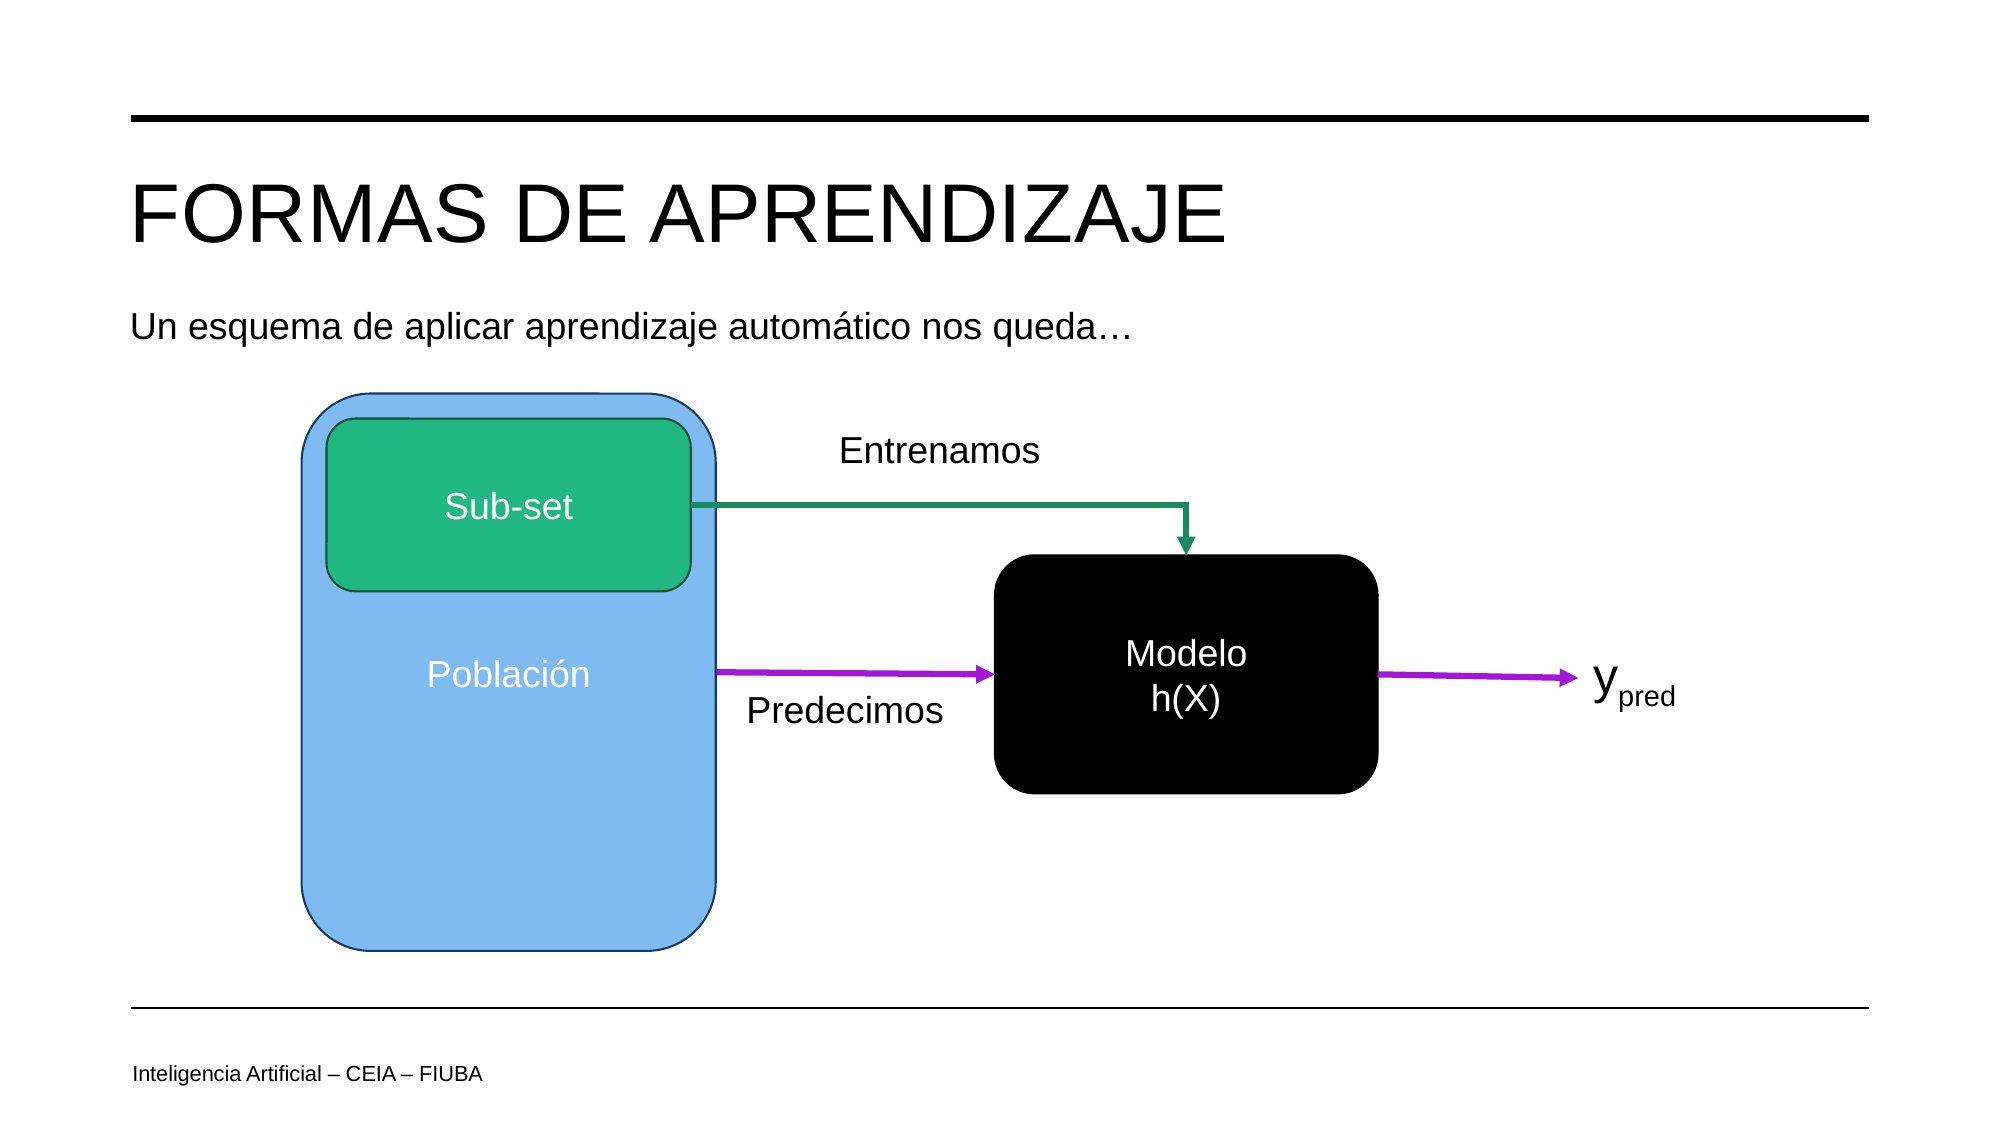

# FORMAS DE APRENDIZAJE
Un esquema de aplicar aprendizaje automático nos queda…
Población
Sub-set
Entrenamos
Modelo
h(X)
ypred
Predecimos
Inteligencia Artificial – CEIA – FIUBA